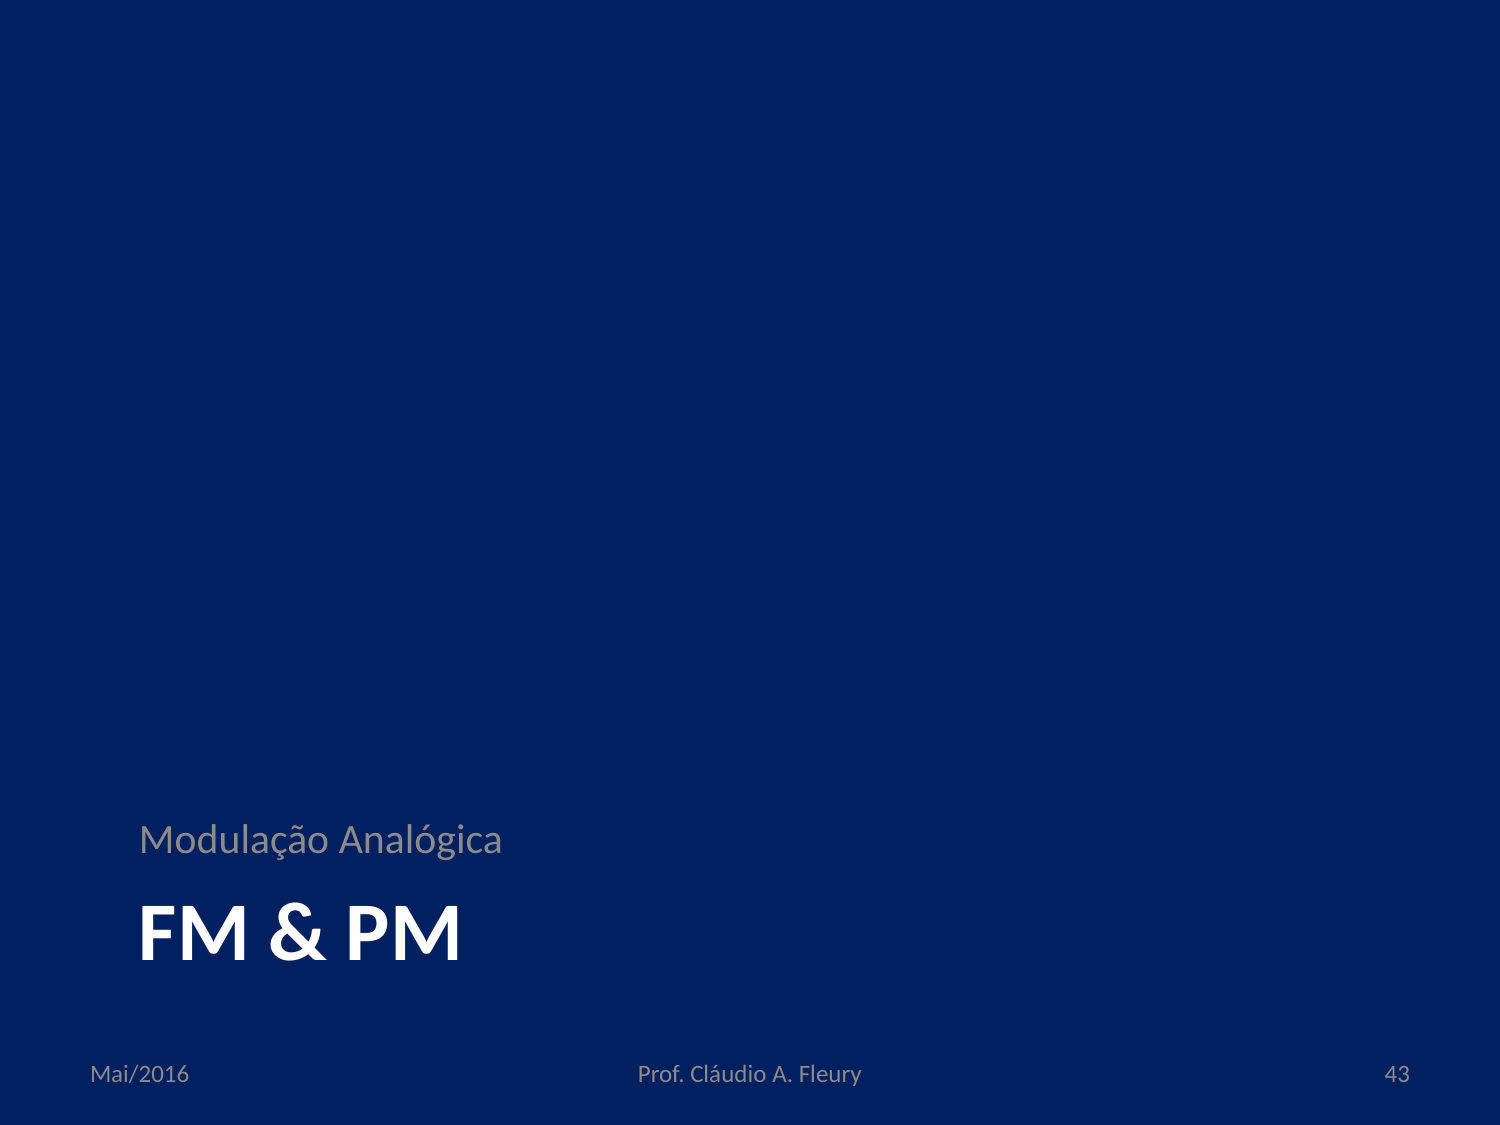

Modulação Analógica
# FM & PM
Mai/2016
Prof. Cláudio A. Fleury
43